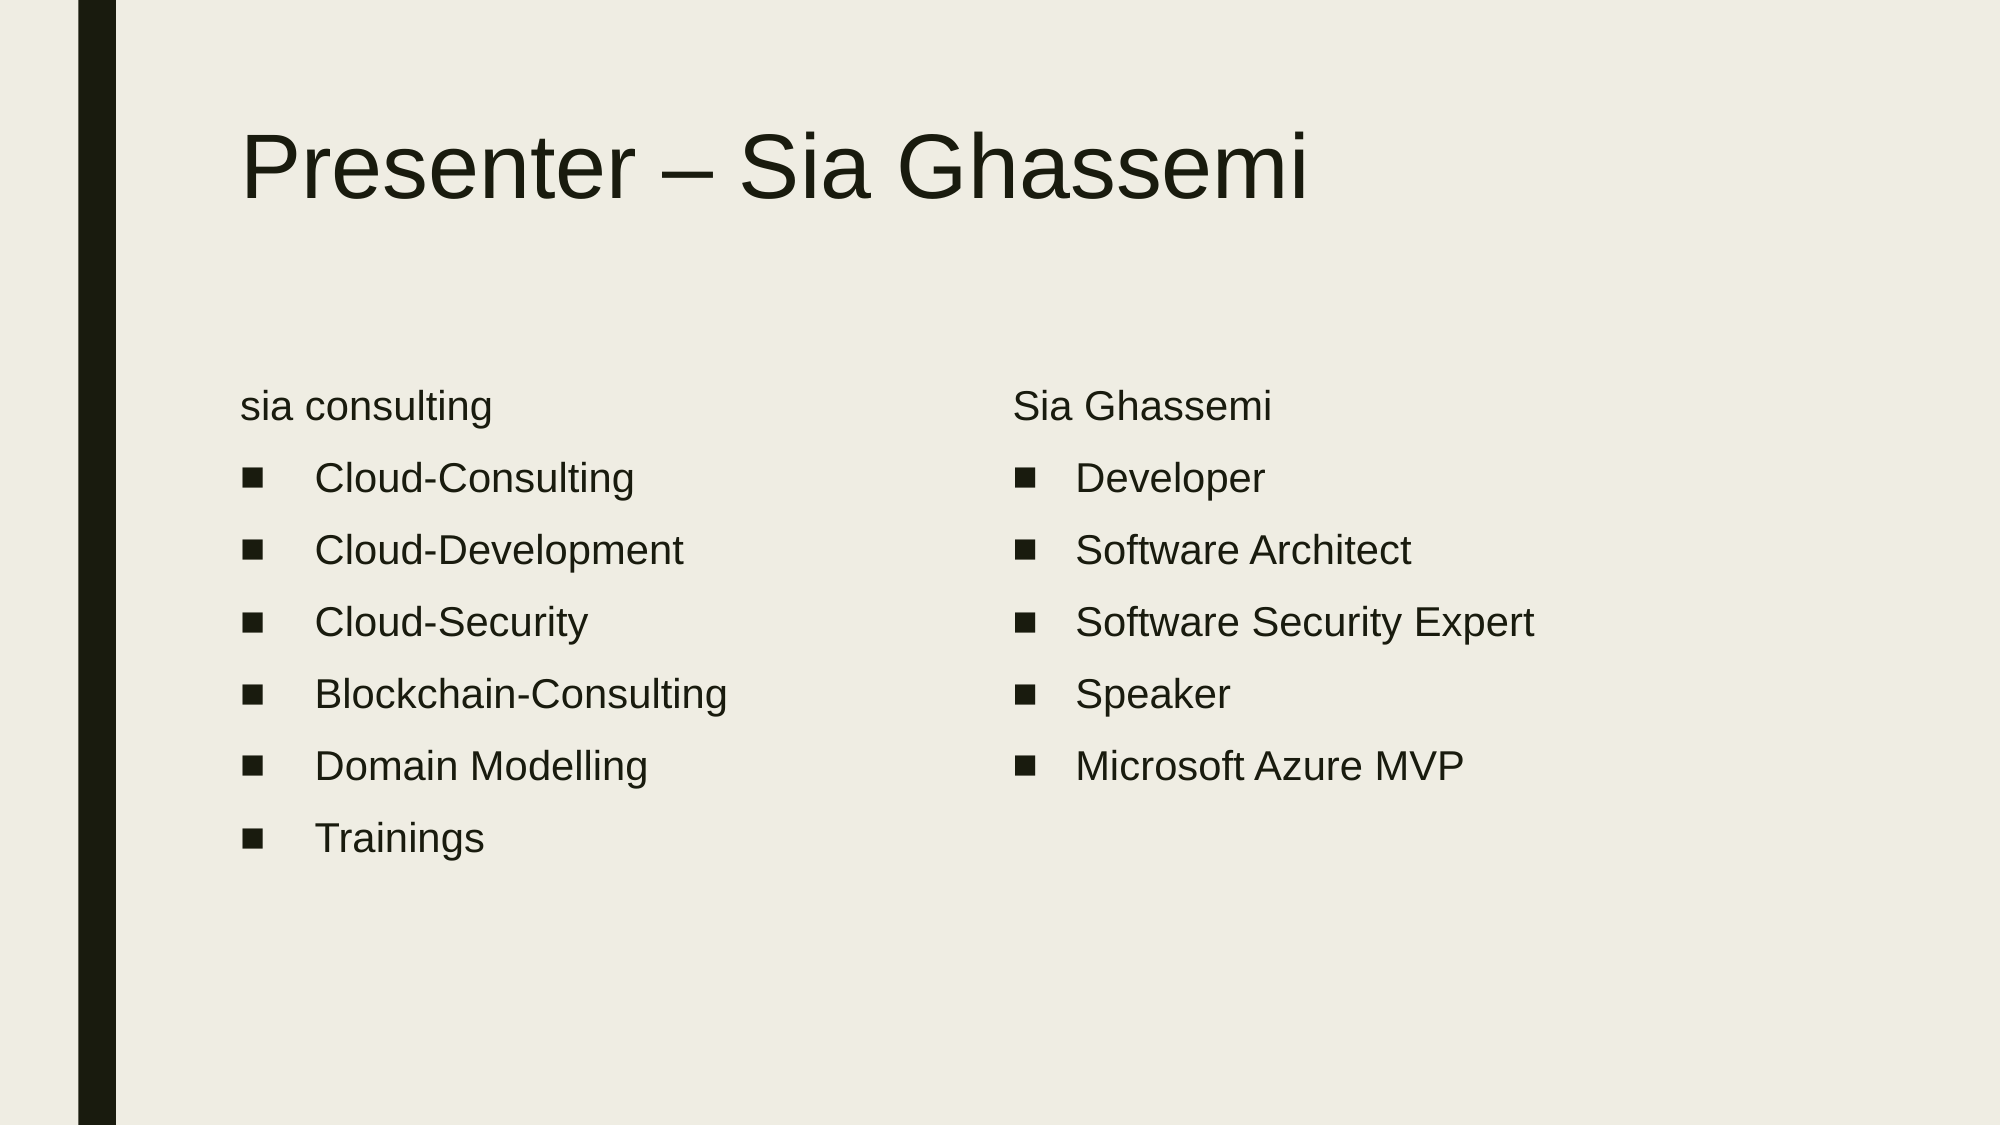

# Presenter – Sia Ghassemi
sia consulting
 Cloud-Consulting
 Cloud-Development
 Cloud-Security
 Blockchain-Consulting
 Domain Modelling
 Trainings

Sia Ghassemi
Developer
Software Architect
Software Security Expert
Speaker
Microsoft Azure MVP